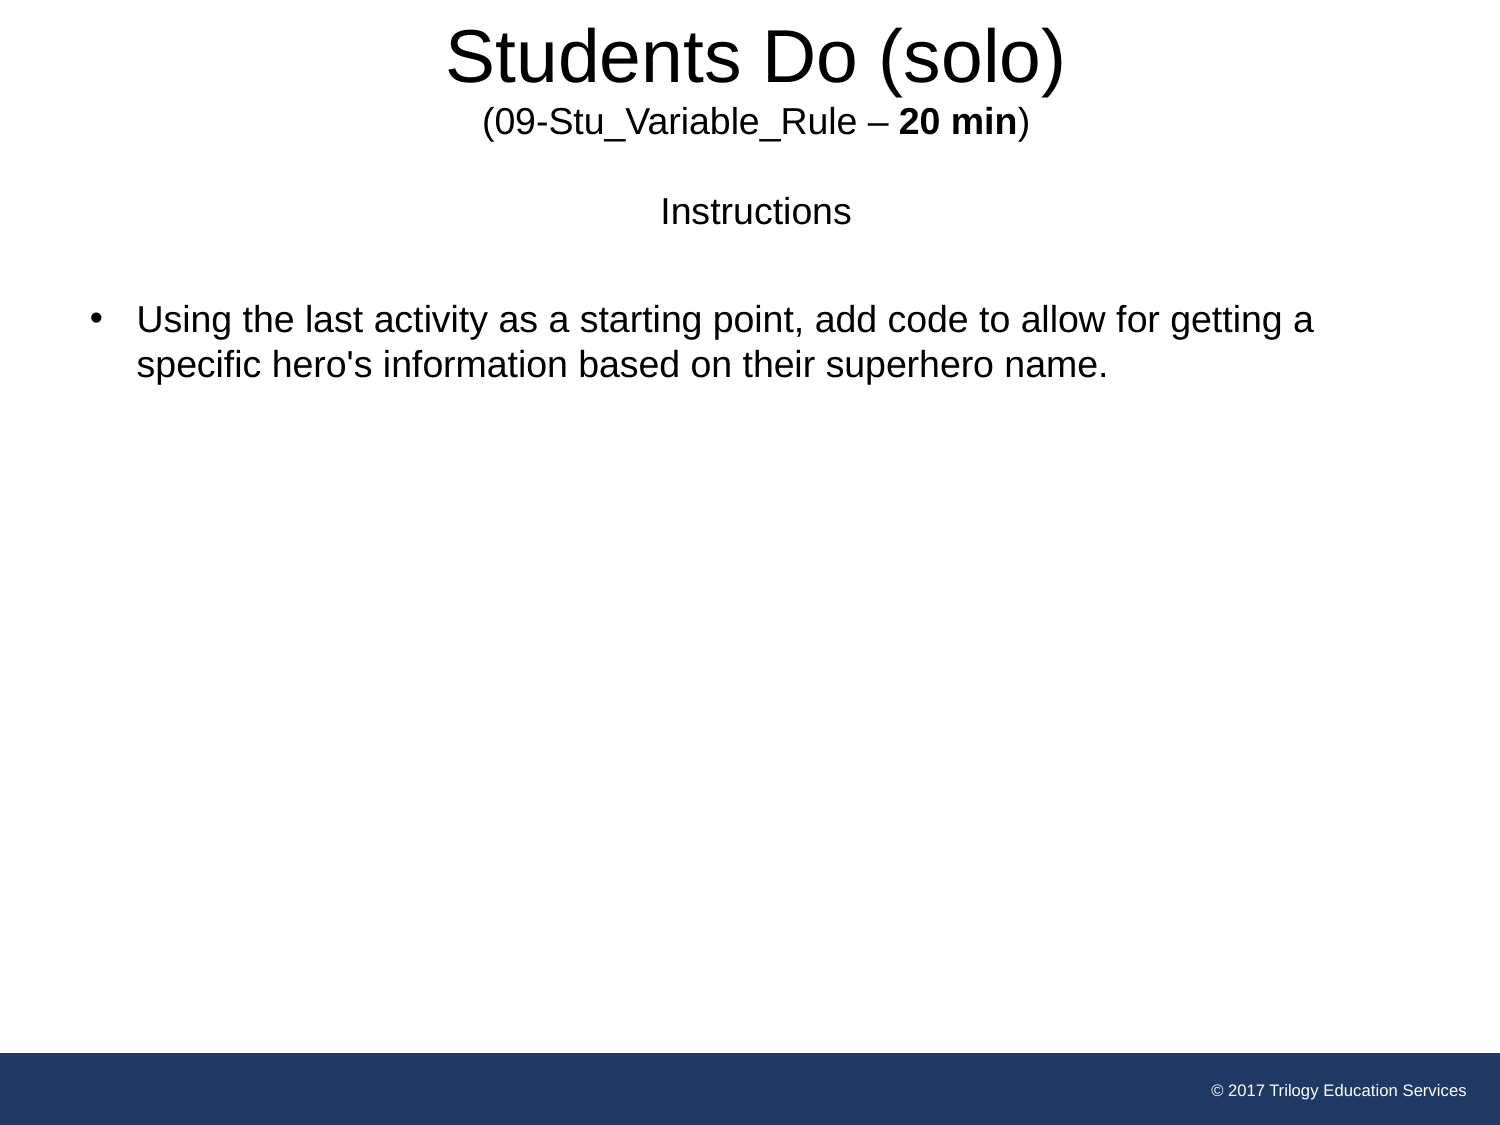

Students Do (solo)
(09-Stu_Variable_Rule – 20 min)
Instructions
Using the last activity as a starting point, add code to allow for getting a specific hero's information based on their superhero name.

#